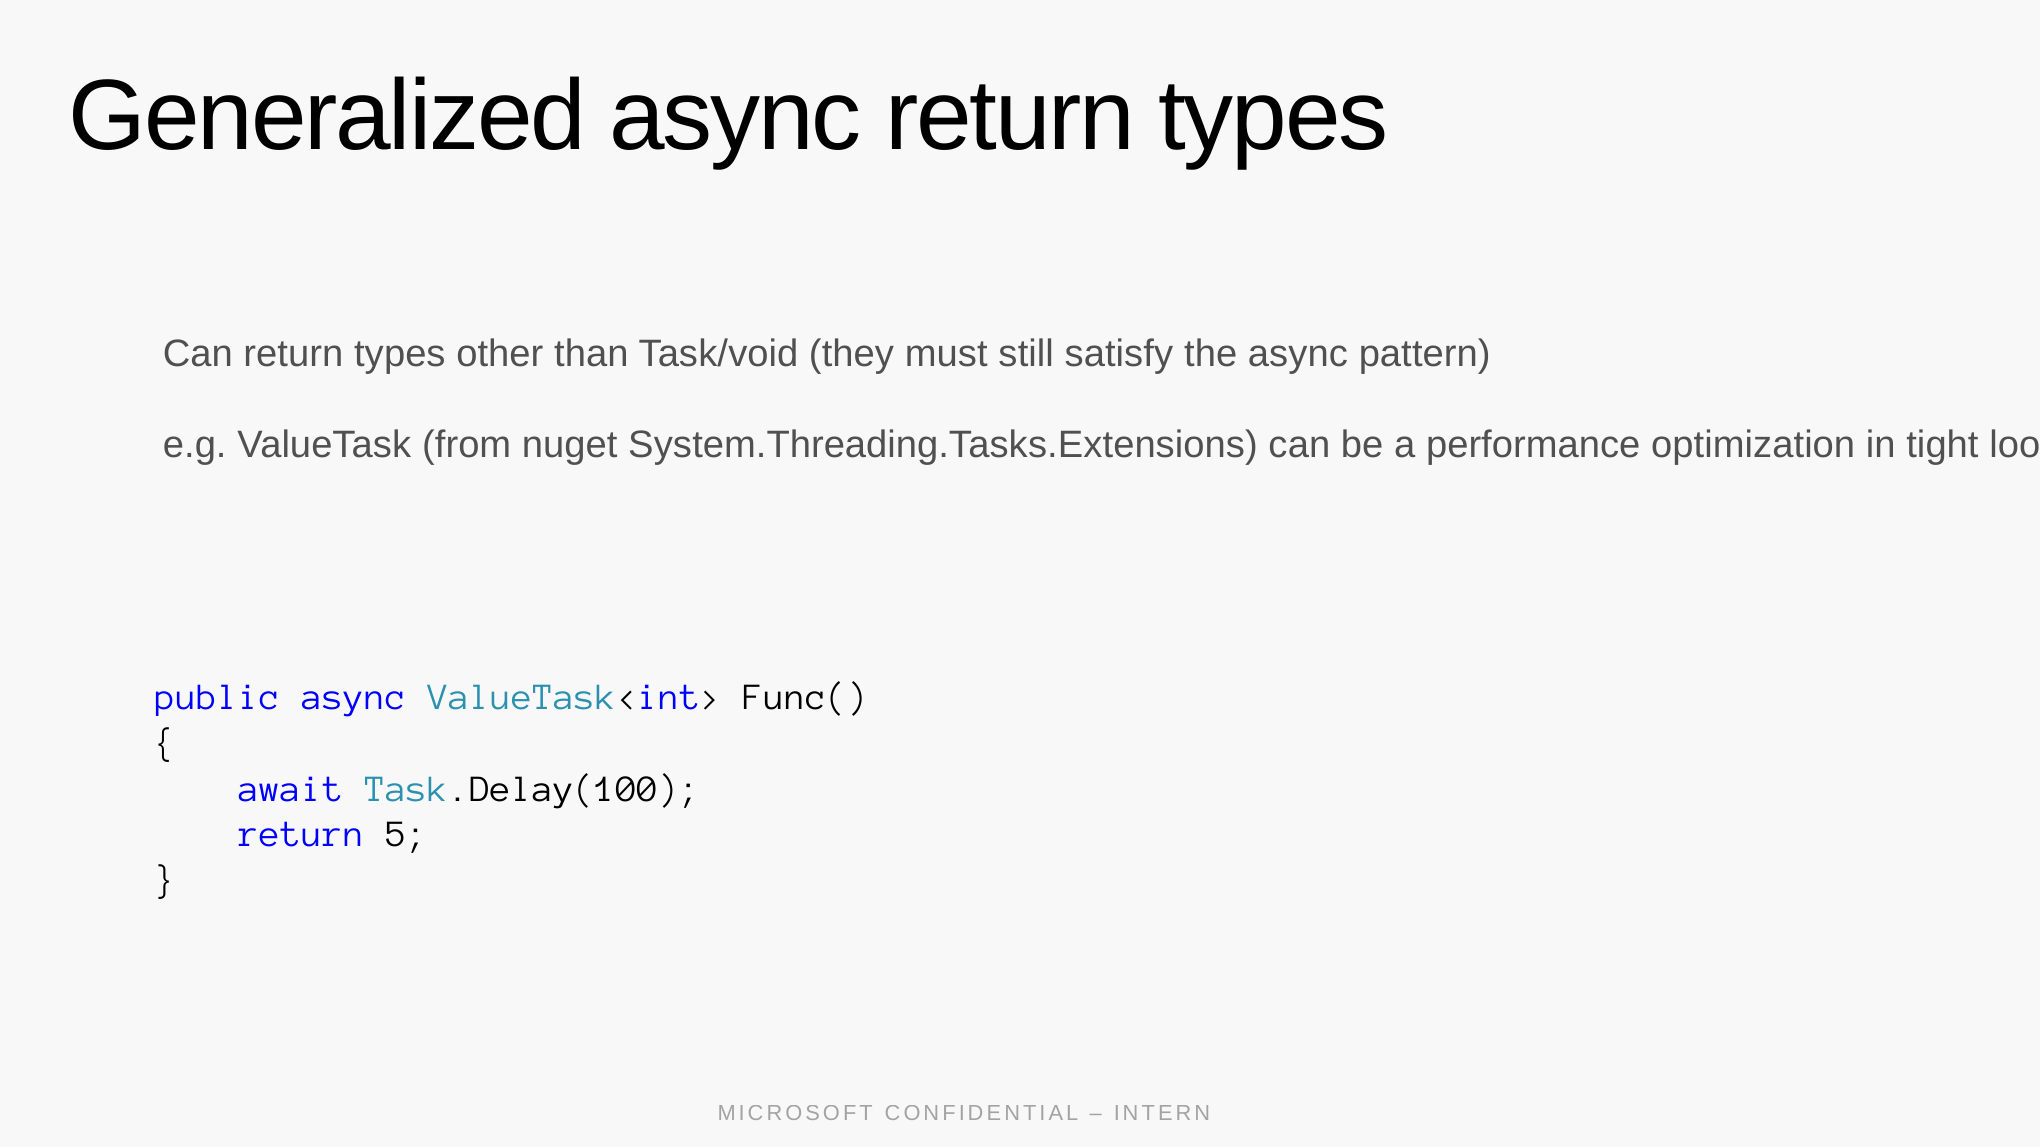

# Generalized async return types
Can return types other than Task/void (they must still satisfy the async pattern)

e.g. ValueTask (from nuget System.Threading.Tasks.Extensions) can be a performance optimization in tight loops
public async ValueTask<int> Func()
{
    await Task.Delay(100);
    return 5;
}